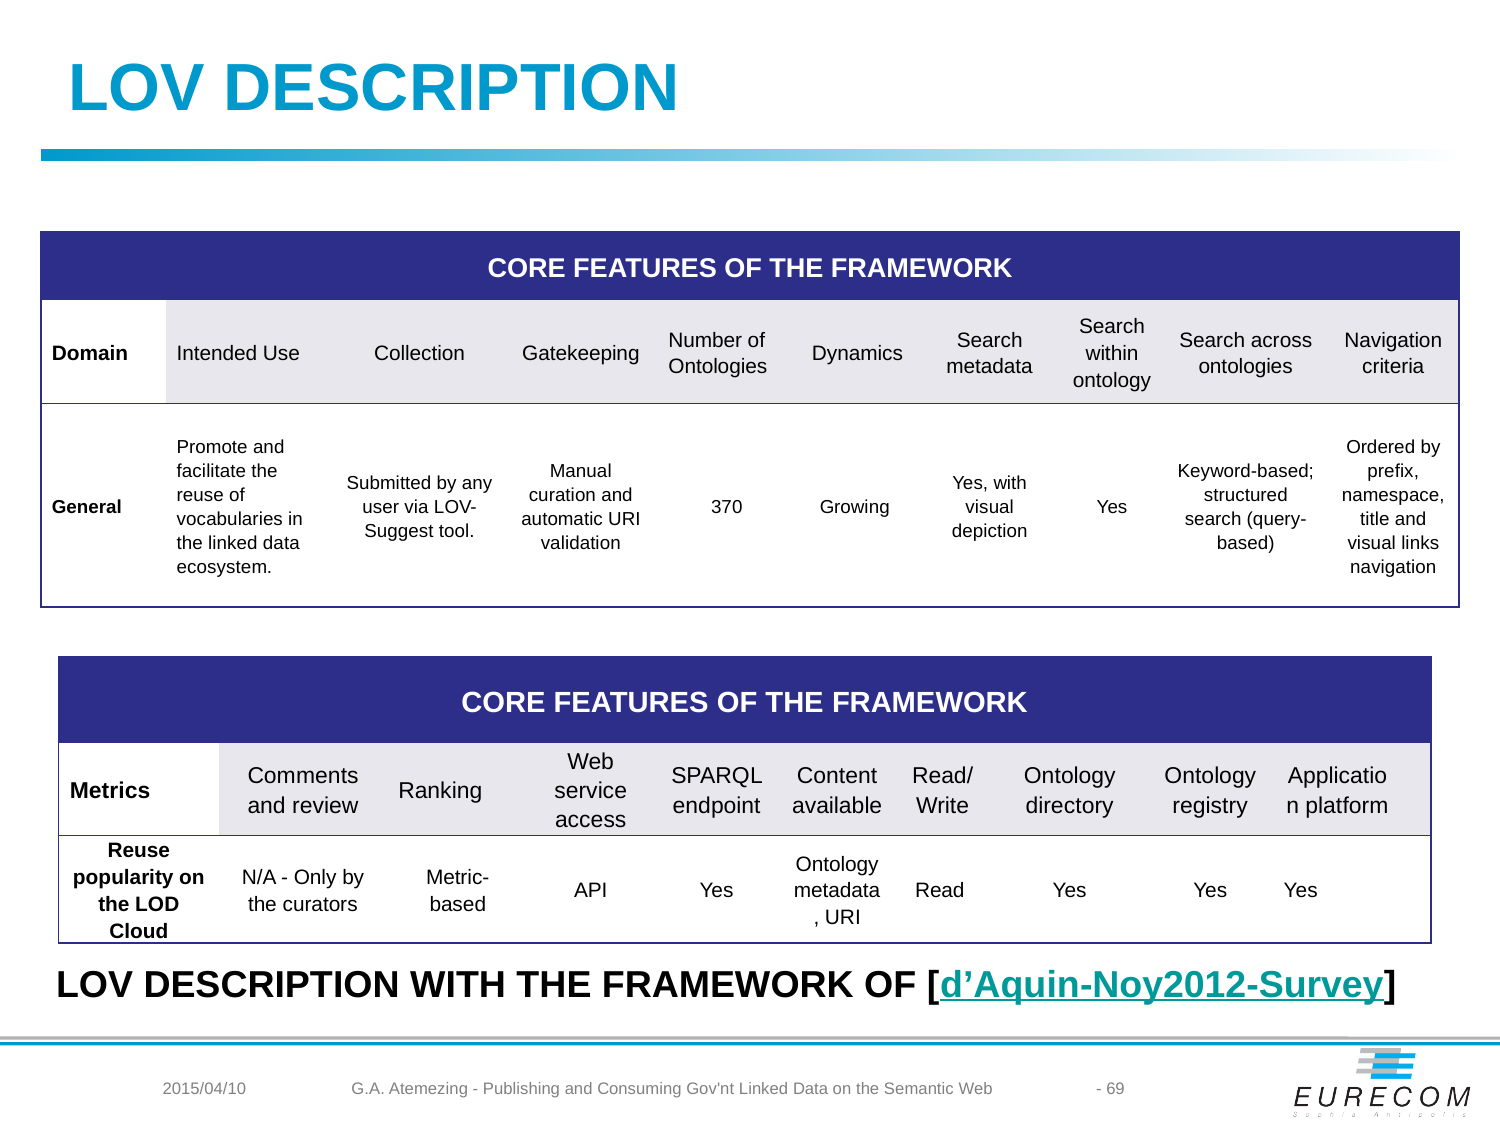

# LOV DESCRIPTION
| CORE FEATURES OF THE FRAMEWORK |  |  |  |  |  |  |  |  |  |
| --- | --- | --- | --- | --- | --- | --- | --- | --- | --- |
| Domain | Intended Use | Collection | Gatekeeping | Number of Ontologies | Dynamics | Search metadata | Search within ontology | Search across ontologies | Navigation criteria |
| General | Promote and facilitate the reuse of vocabularies in the linked data ecosystem. | Submitted by any user via LOV-Suggest tool. | Manual curation and automatic URI validation | 370 | Growing | Yes, with visual depiction | Yes | Keyword-based; structured search (query-based) | Ordered by prefix, namespace, title and visual links navigation |
| CORE FEATURES OF THE FRAMEWORK |  |  |  |  |  |  |  |  |  |  |
| --- | --- | --- | --- | --- | --- | --- | --- | --- | --- | --- |
| Metrics | Comments and review | Ranking | Web service access | SPARQL endpoint | Content available | Read/Write | Ontology directory | Ontology registry | Application platform |  |
| Reuse popularity on the LOD Cloud | N/A - Only by the curators | Metric-based | API | Yes | Ontology metadata, URI | Read | Yes | Yes | Yes |  |
LOV DESCRIPTION WITH THE FRAMEWORK OF [d’Aquin-Noy2012-Survey]

2015/04/10
G.A. Atemezing - Publishing and Consuming Gov'nt Linked Data on the Semantic Web
- 69